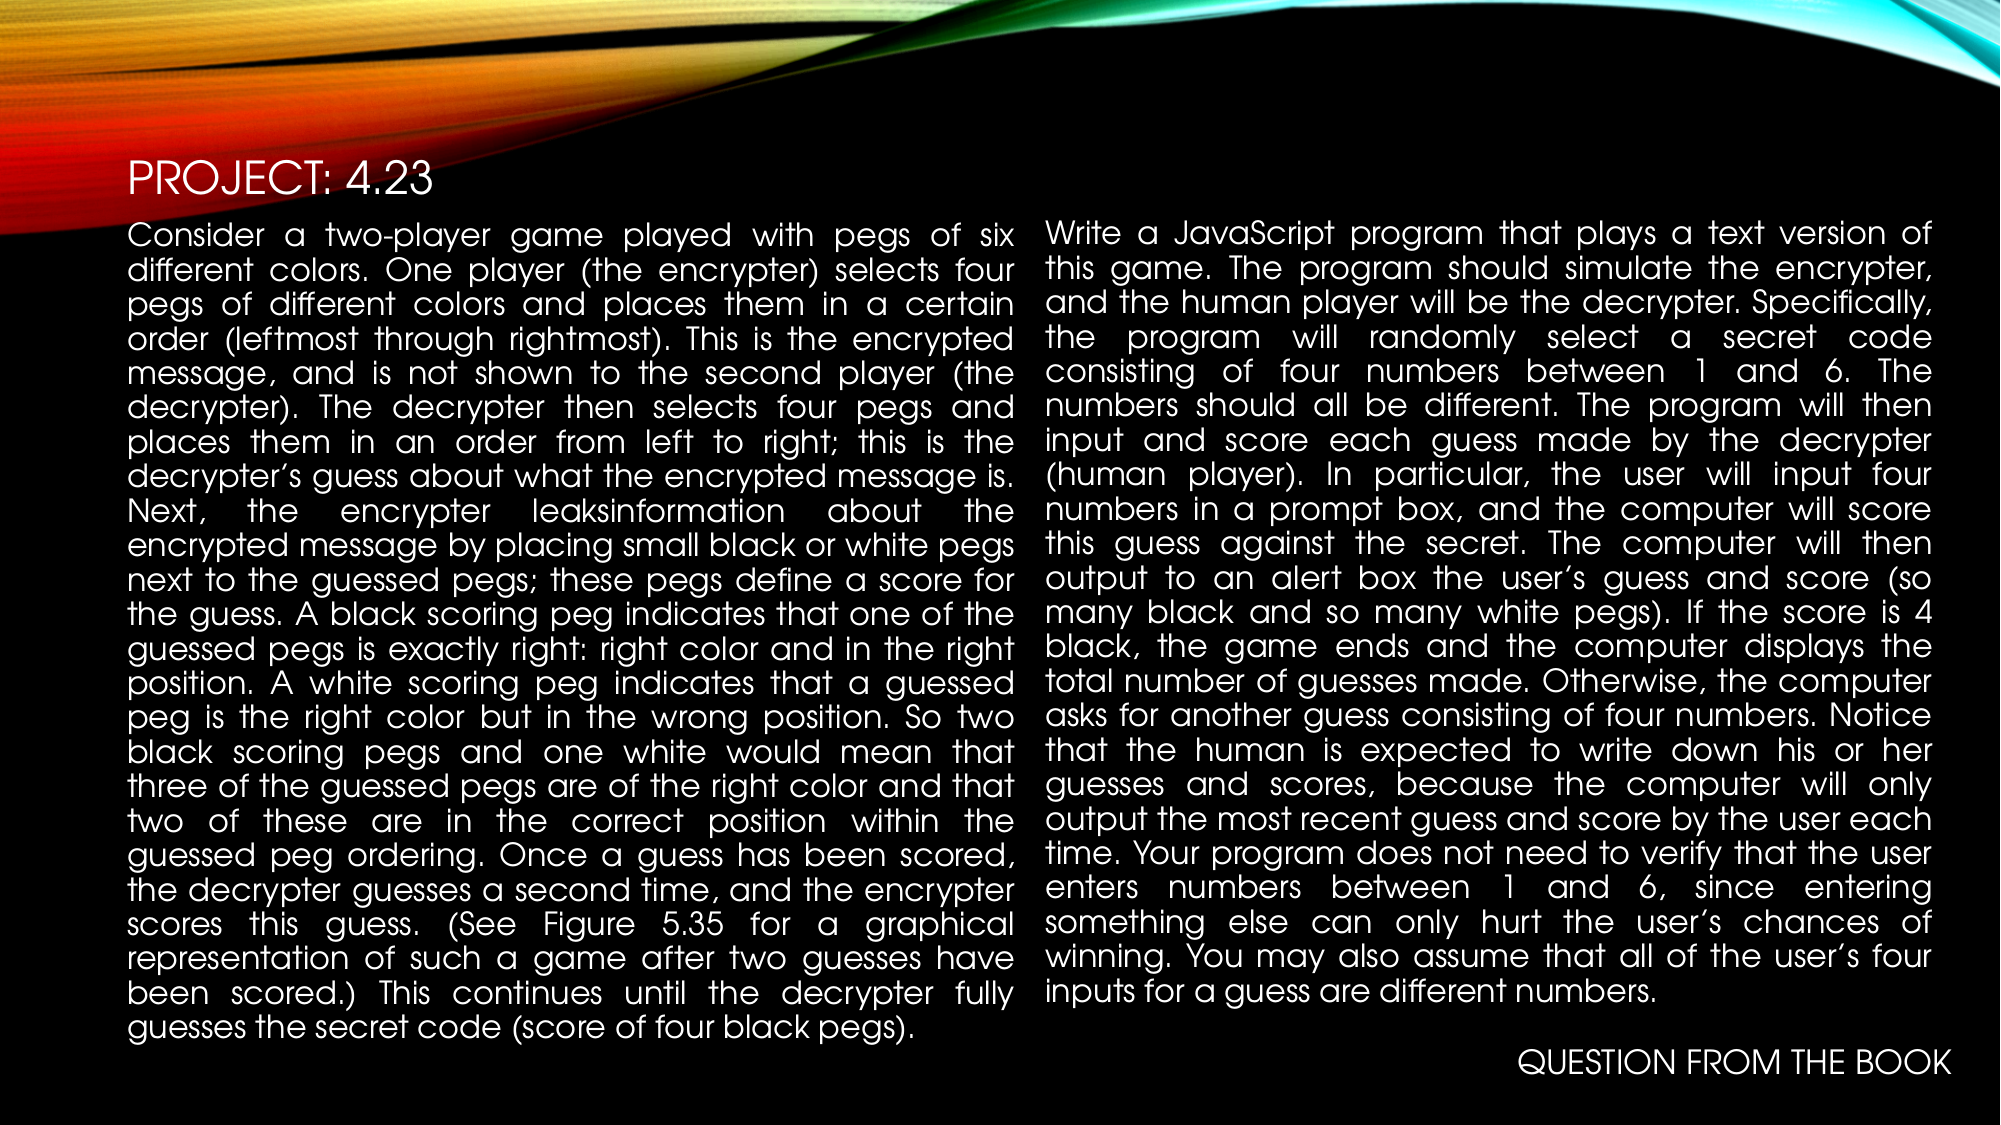

# Project: 4.23
Write a JavaScript program that plays a text version of this game. The program should simulate the encrypter, and the human player will be the decrypter. Specifically, the program will randomly select a secret code consisting of four numbers between 1 and 6. The numbers should all be different. The program will then input and score each guess made by the decrypter (human player). In particular, the user will input four numbers in a prompt box, and the computer will score this guess against the secret. The computer will then output to an alert box the user’s guess and score (so many black and so many white pegs). If the score is 4 black, the game ends and the computer displays the total number of guesses made. Otherwise, the computer asks for another guess consisting of four numbers. Notice that the human is expected to write down his or her guesses and scores, because the computer will only output the most recent guess and score by the user each time. Your program does not need to verify that the user enters numbers between 1 and 6, since entering something else can only hurt the user’s chances of winning. You may also assume that all of the user’s four inputs for a guess are different numbers.
Consider a two-player game played with pegs of six different colors. One player (the encrypter) selects four pegs of different colors and places them in a certain order (leftmost through rightmost). This is the encrypted message, and is not shown to the second player (the decrypter). The decrypter then selects four pegs and places them in an order from left to right; this is the decrypter’s guess about what the encrypted message is. Next, the encrypter leaksinformation about the encrypted message by placing small black or white pegs next to the guessed pegs; these pegs define a score for the guess. A black scoring peg indicates that one of the guessed pegs is exactly right: right color and in the right position. A white scoring peg indicates that a guessed peg is the right color but in the wrong position. So two black scoring pegs and one white would mean that three of the guessed pegs are of the right color and that two of these are in the correct position within the guessed peg ordering. Once a guess has been scored, the decrypter guesses a second time, and the encrypter scores this guess. (See Figure 5.35 for a graphical representation of such a game after two guesses have been scored.) This continues until the decrypter fully guesses the secret code (score of four black pegs).
Question From the book